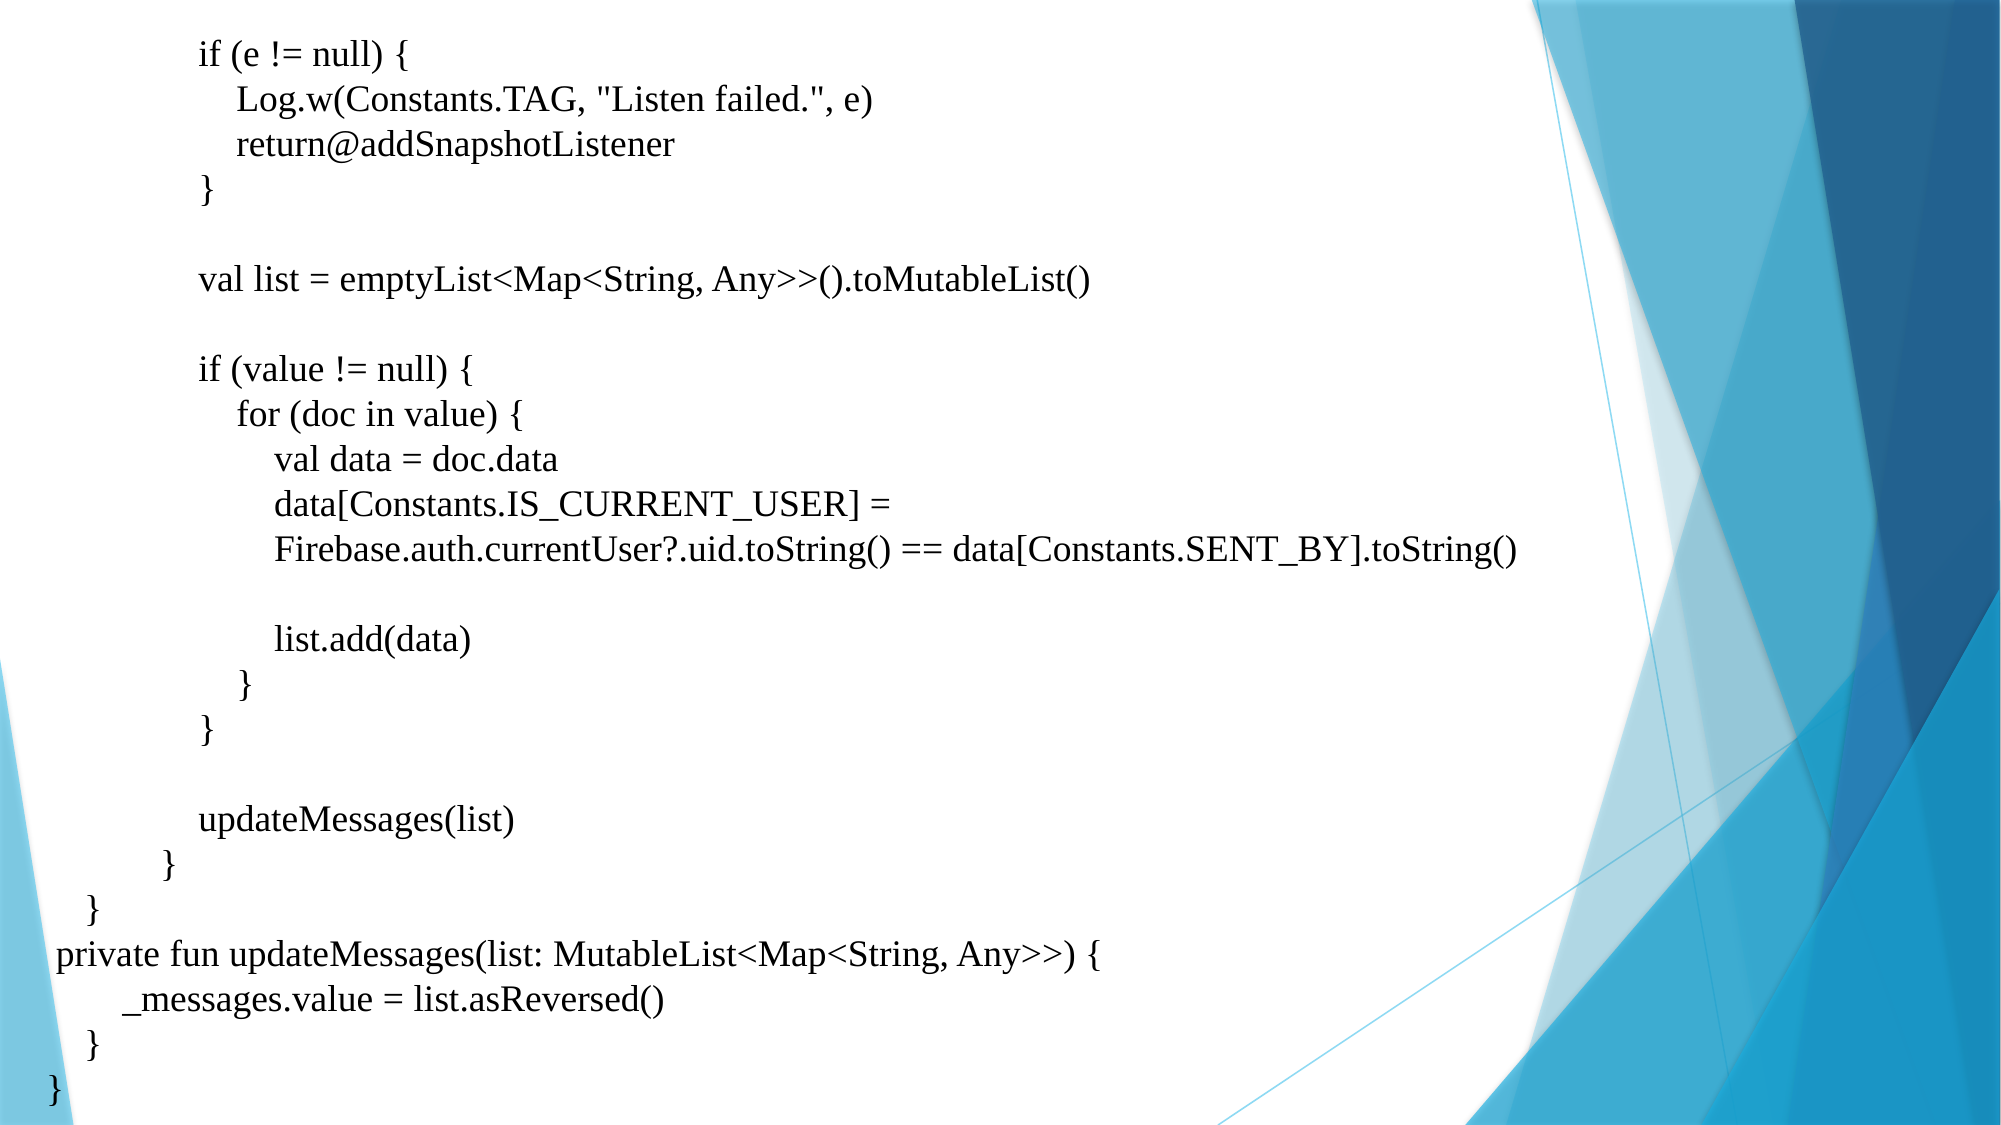

if (e != null) {
                    Log.w(Constants.TAG, "Listen failed.", e)
                    return@addSnapshotListener
                }

                val list = emptyList<Map<String, Any>>().toMutableList()

                if (value != null) {
                    for (doc in value) {
                        val data = doc.data
                        data[Constants.IS_CURRENT_USER] =
                        Firebase.auth.currentUser?.uid.toString() == data[Constants.SENT_BY].toString()

                        list.add(data)
                    }
                }

                updateMessages(list)
            }
    }
 private fun updateMessages(list: MutableList<Map<String, Any>>) {
        _messages.value = list.asReversed()
    }
}